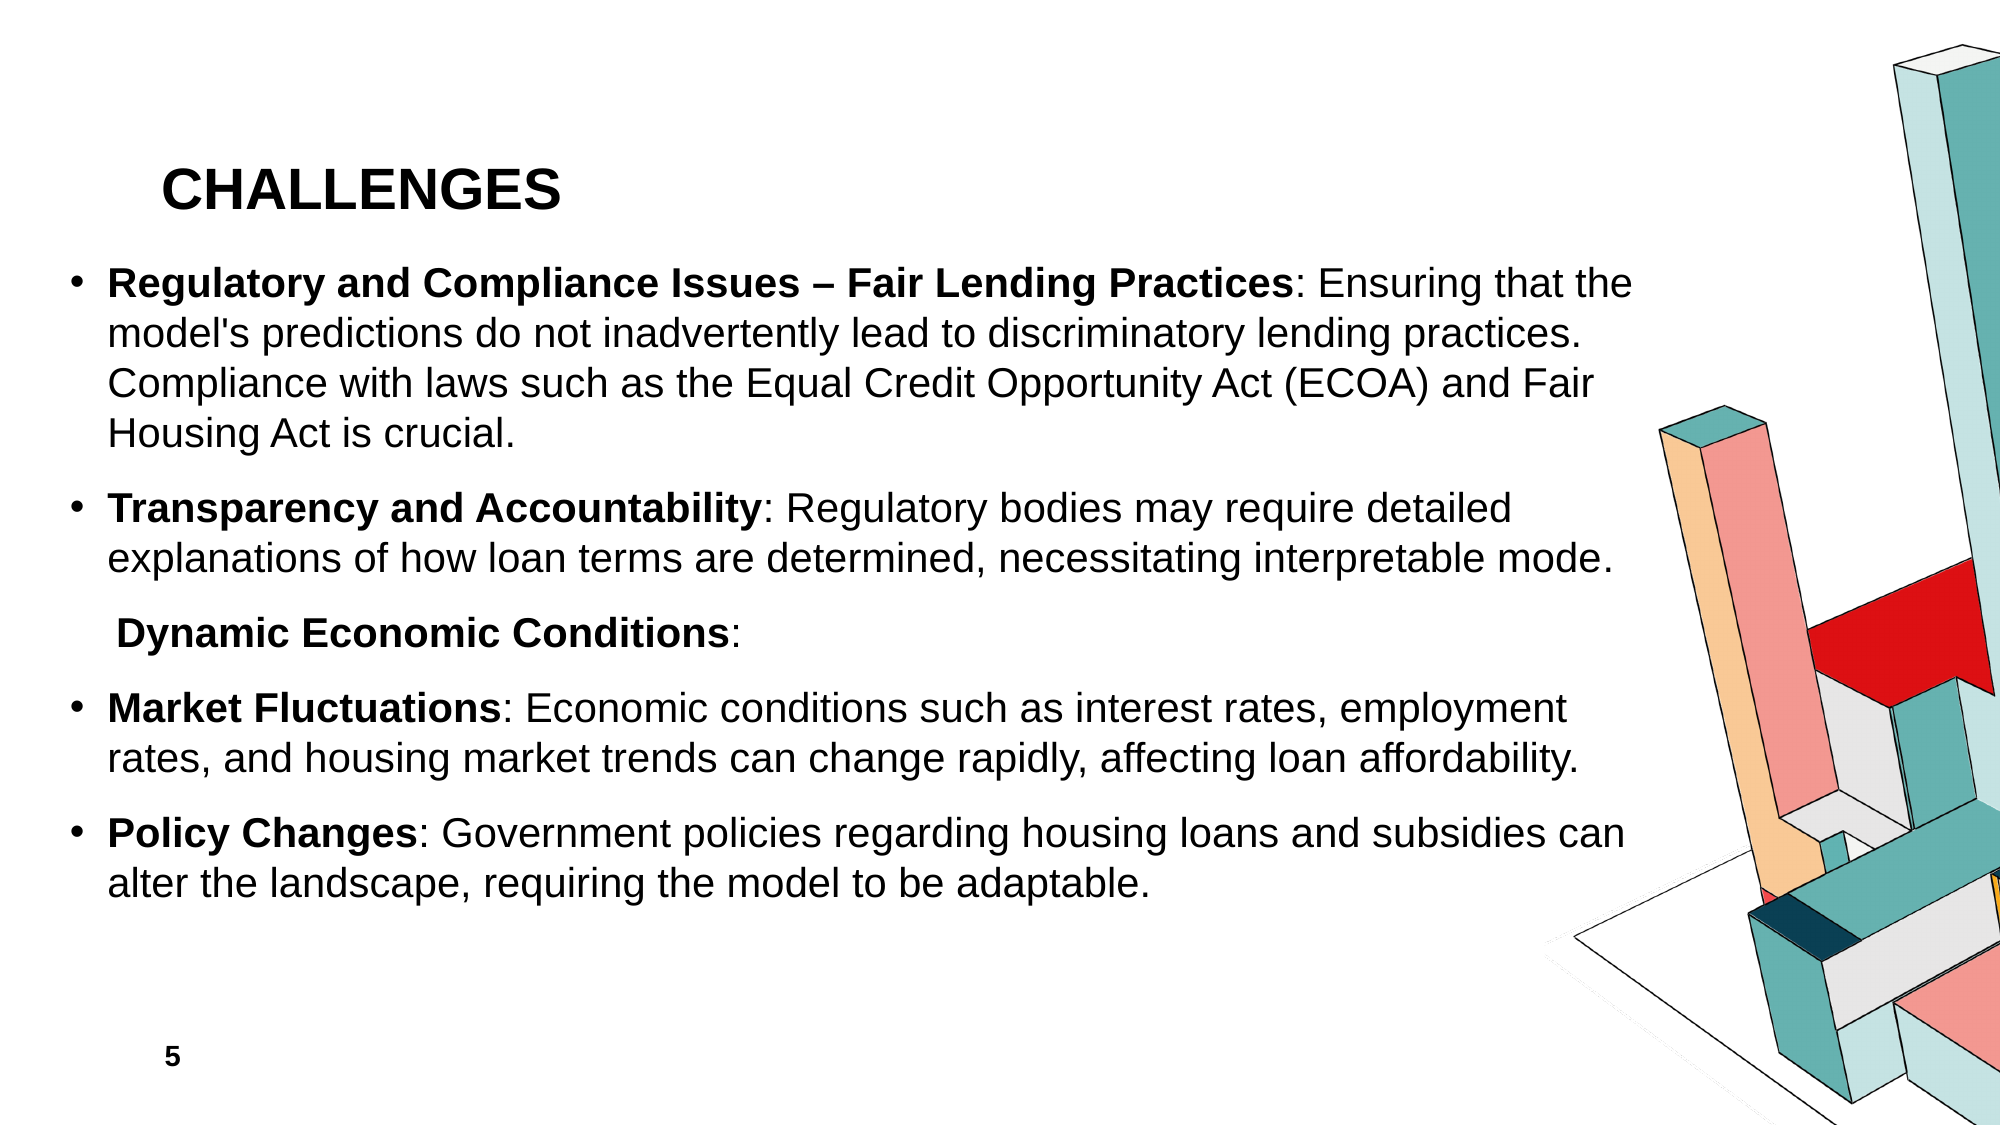

# CHALLENGES
Regulatory and Compliance Issues – Fair Lending Practices: Ensuring that the model's predictions do not inadvertently lead to discriminatory lending practices. Compliance with laws such as the Equal Credit Opportunity Act (ECOA) and Fair Housing Act is crucial.
Transparency and Accountability: Regulatory bodies may require detailed explanations of how loan terms are determined, necessitating interpretable mode.
    Dynamic Economic Conditions:
Market Fluctuations: Economic conditions such as interest rates, employment rates, and housing market trends can change rapidly, affecting loan affordability.
Policy Changes: Government policies regarding housing loans and subsidies can alter the landscape, requiring the model to be adaptable.

5